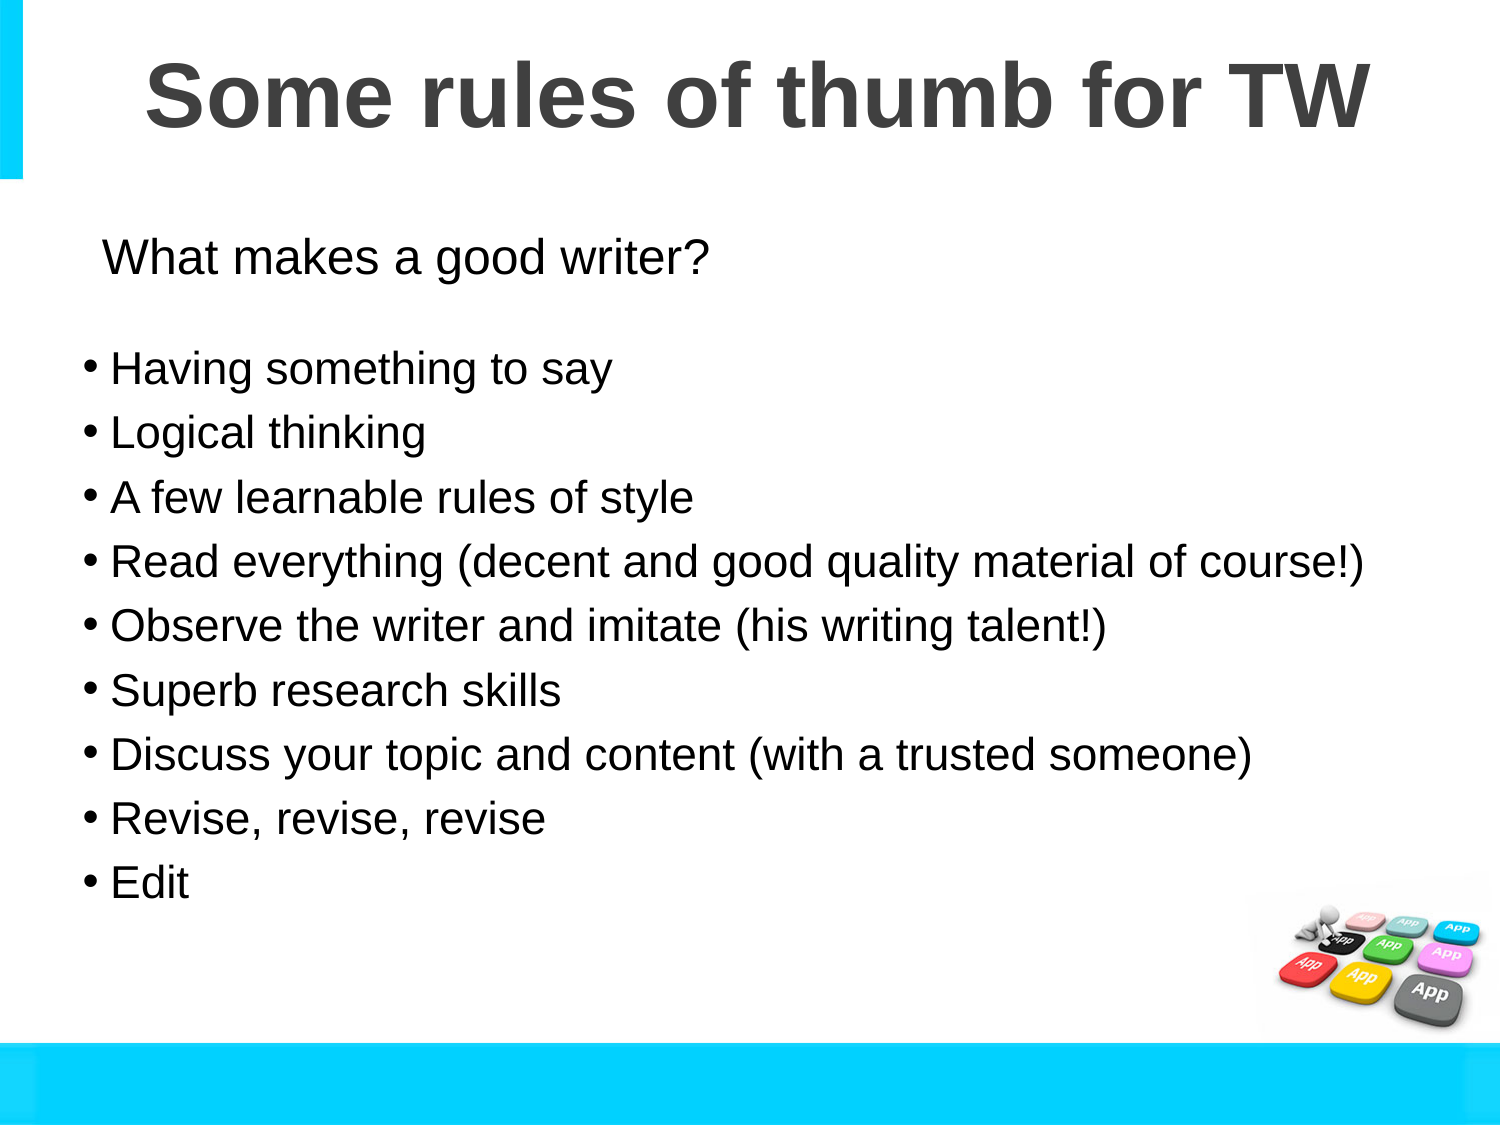

# Some rules of thumb for TW
What makes a good writer?
 Having something to say
 Logical thinking
 A few learnable rules of style
 Read everything (decent and good quality material of course!)
 Observe the writer and imitate (his writing talent!)
 Superb research skills
 Discuss your topic and content (with a trusted someone)
 Revise, revise, revise
 Edit